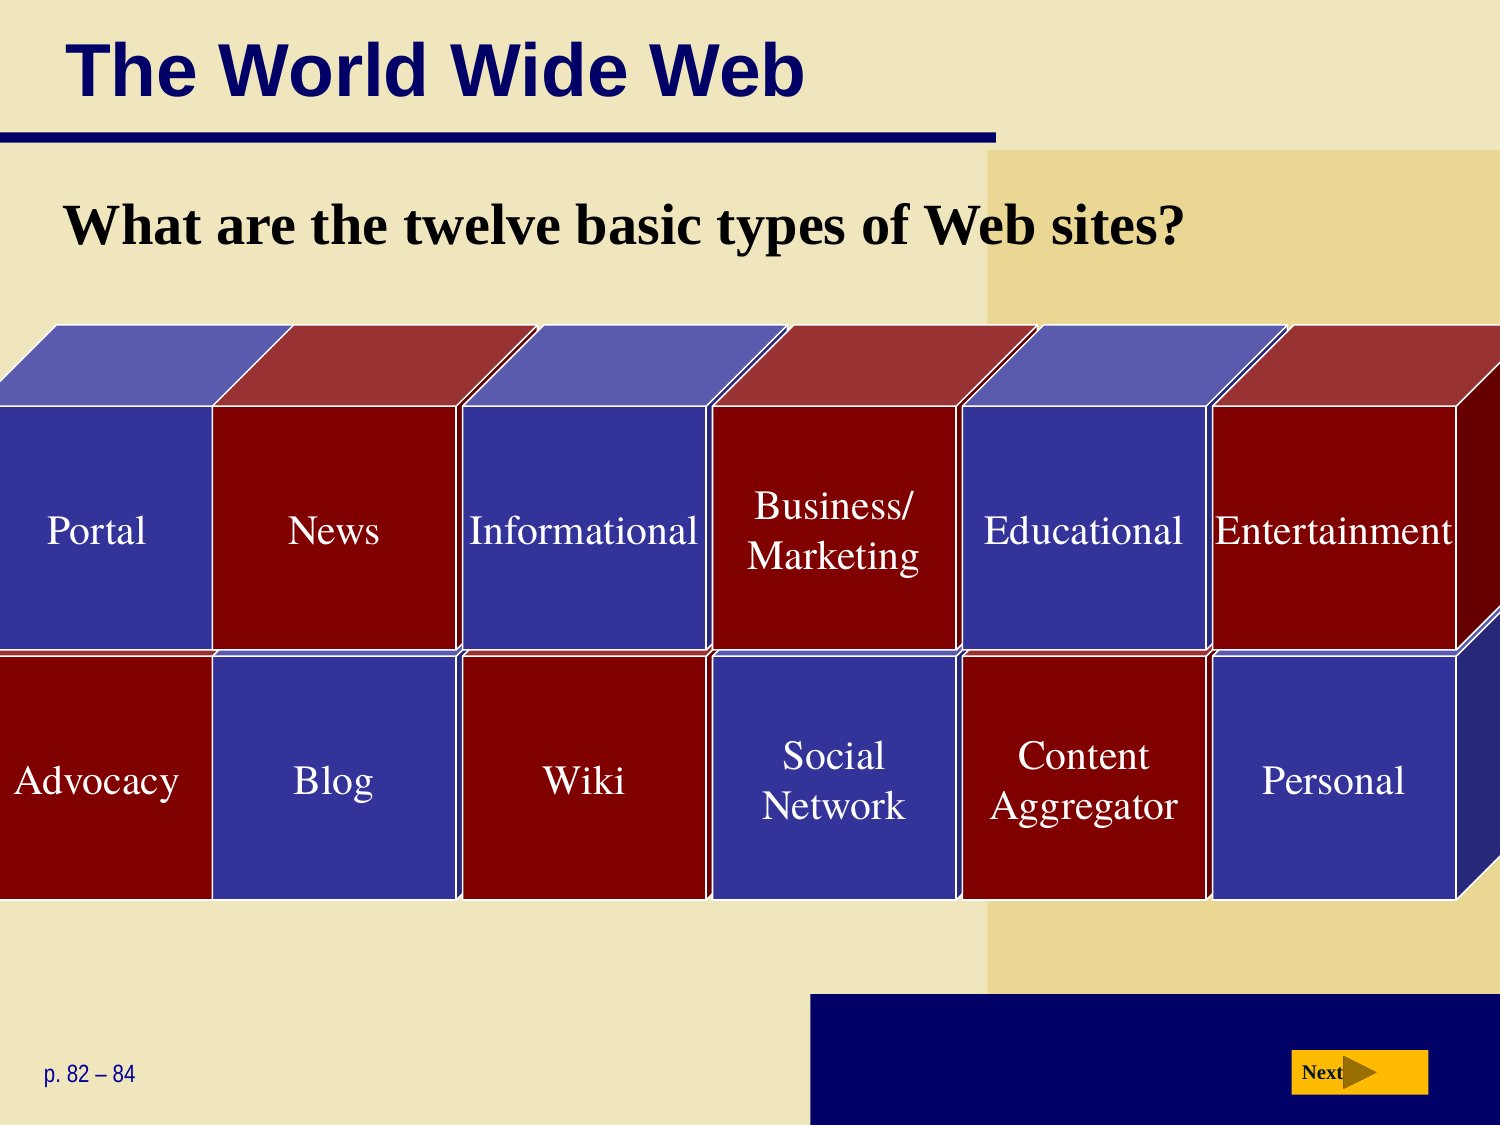

# The World Wide Web
What are the twelve basic types of Web sites?
Portal
News
Informational
Business/
Marketing
Educational
Entertainment
Advocacy
Blog
Wiki
Social
Network
Content
Aggregator
Personal
p. 82 – 84

Next